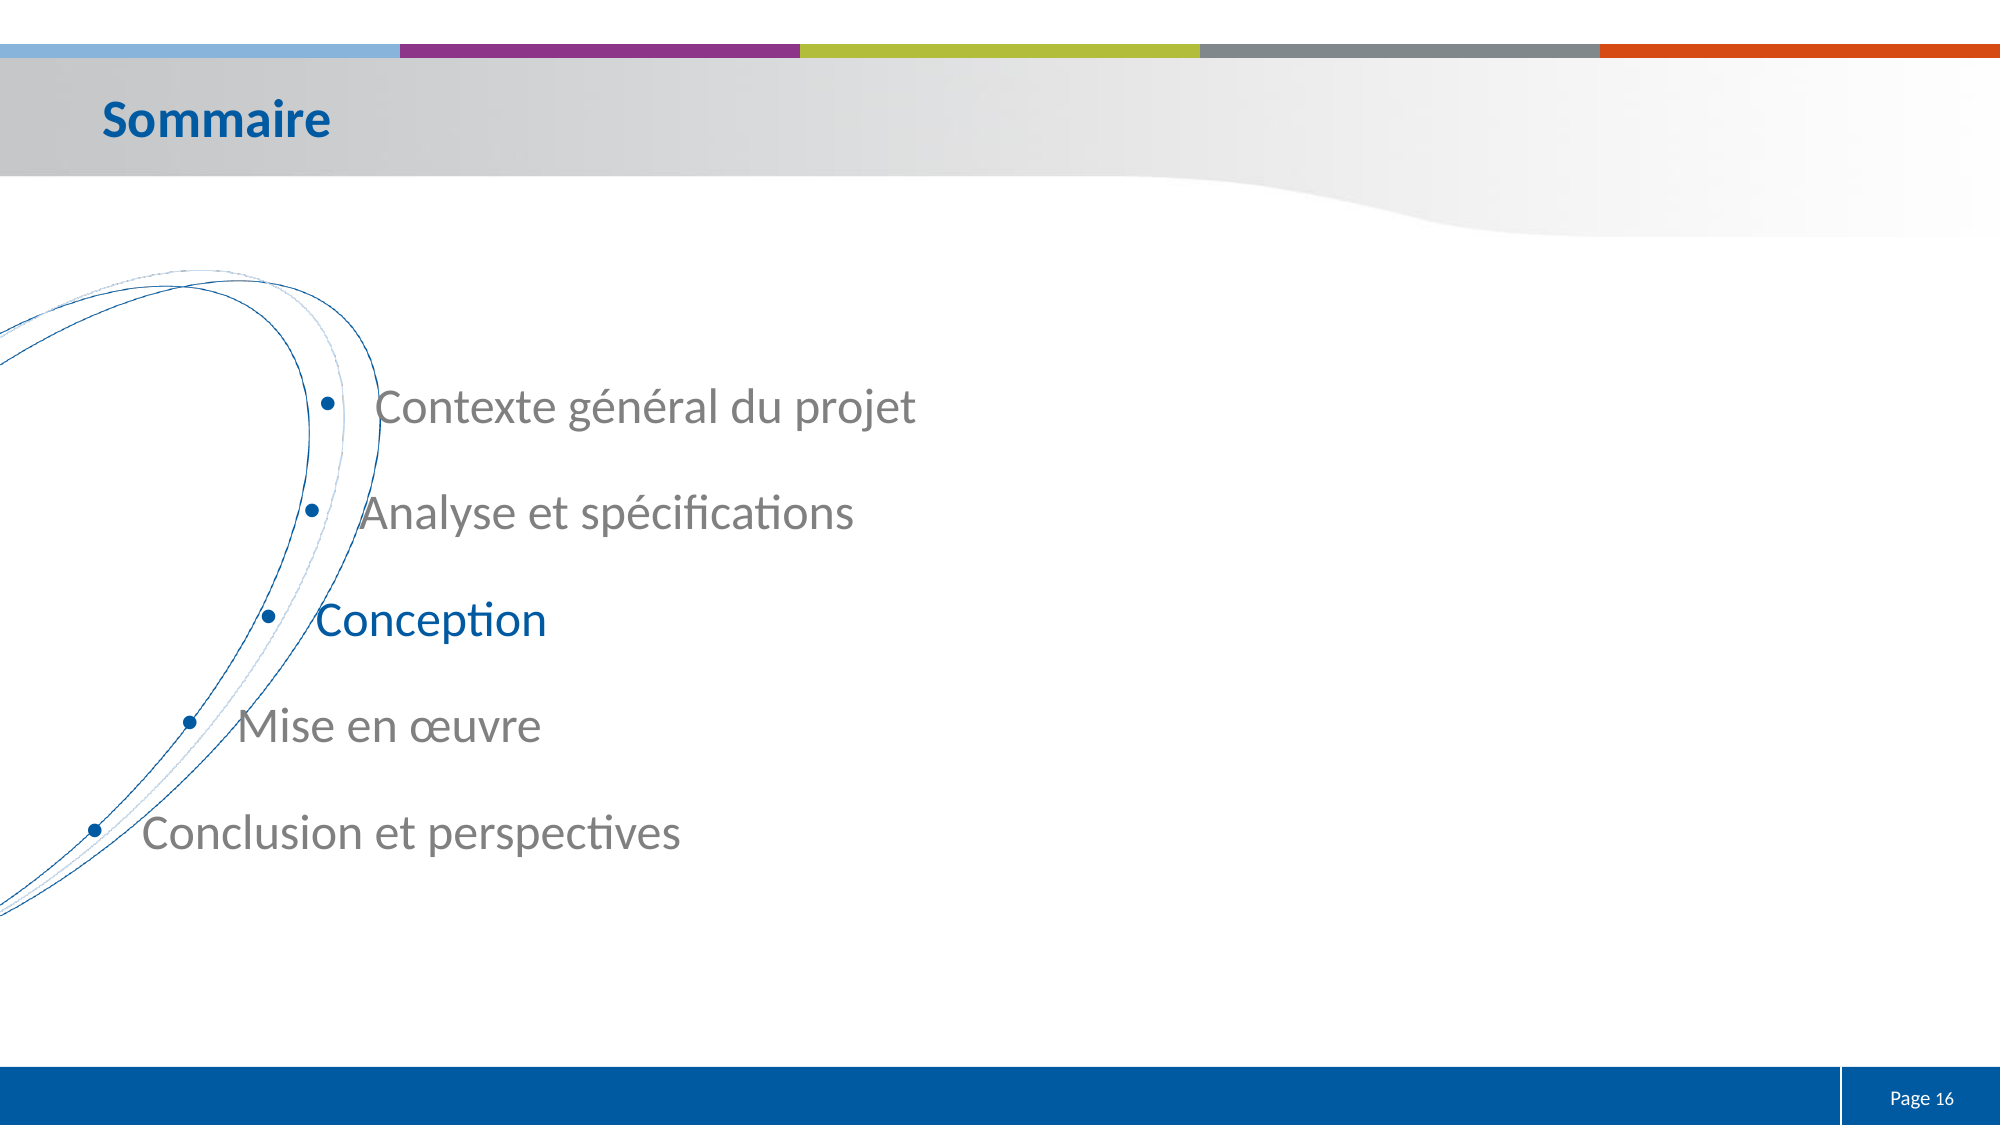

Contexte général du projet
Analyse et spécifications
Conception
Mise en œuvre
Conclusion et perspectives